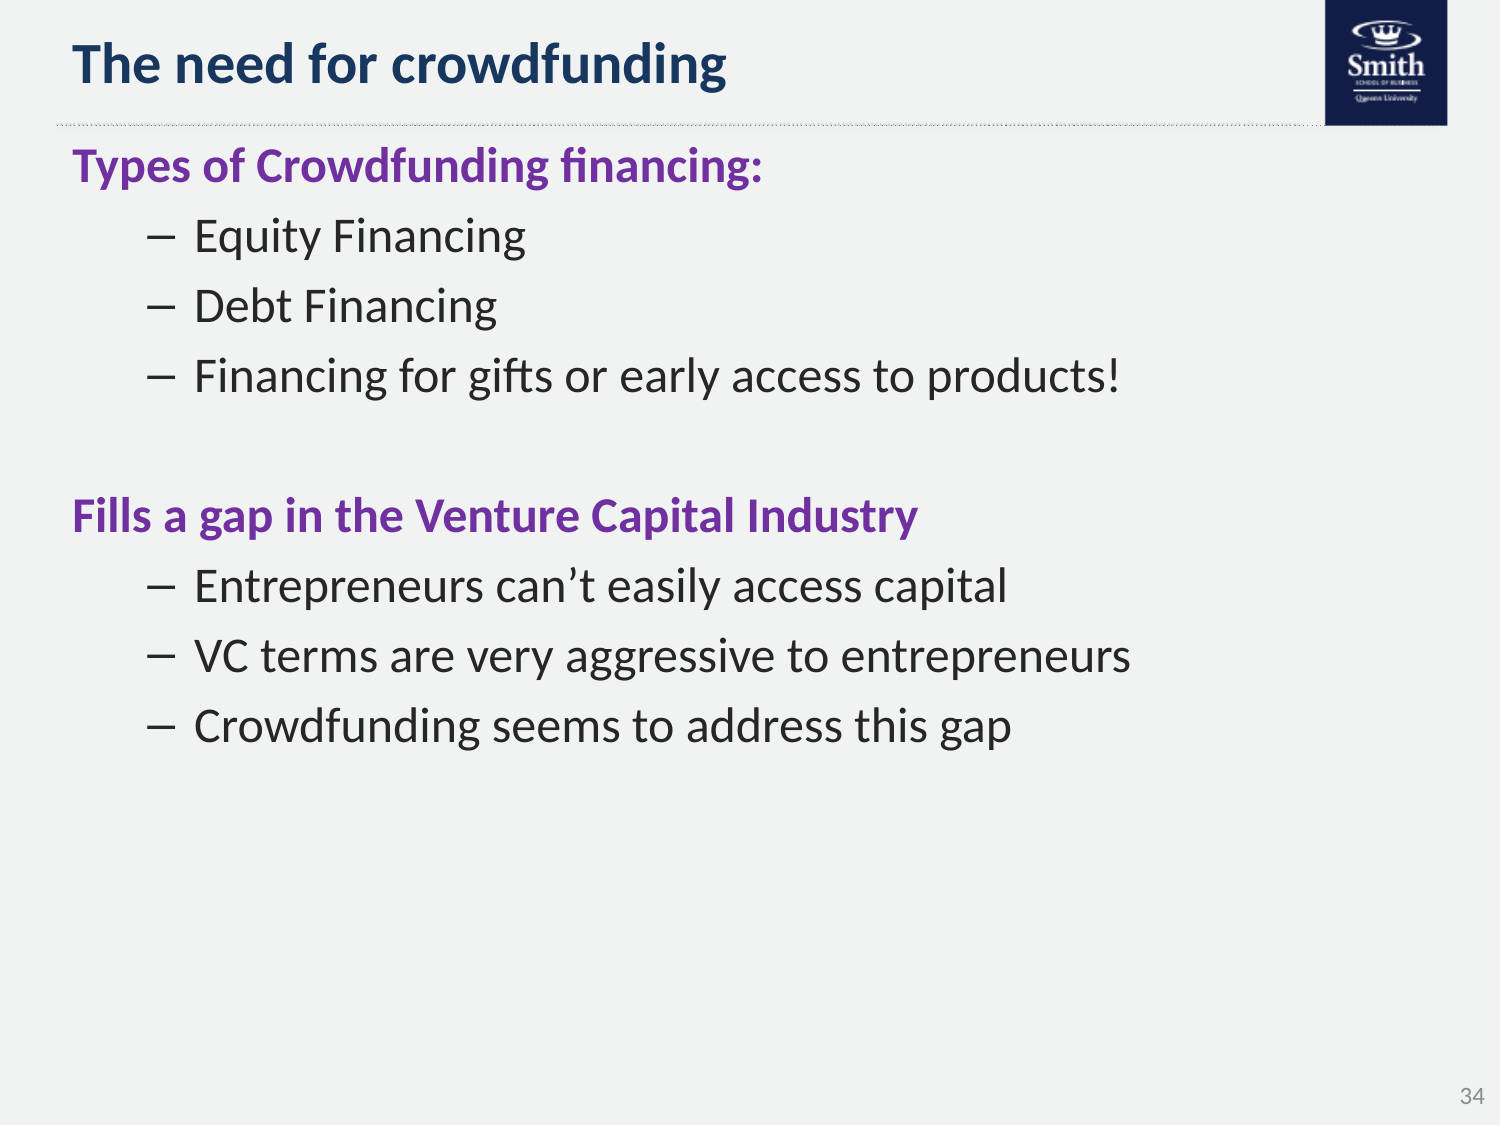

# The need for crowdfunding
Types of Crowdfunding financing:
Equity Financing
Debt Financing
Financing for gifts or early access to products!

Fills a gap in the Venture Capital Industry
Entrepreneurs can’t easily access capital
VC terms are very aggressive to entrepreneurs
Crowdfunding seems to address this gap